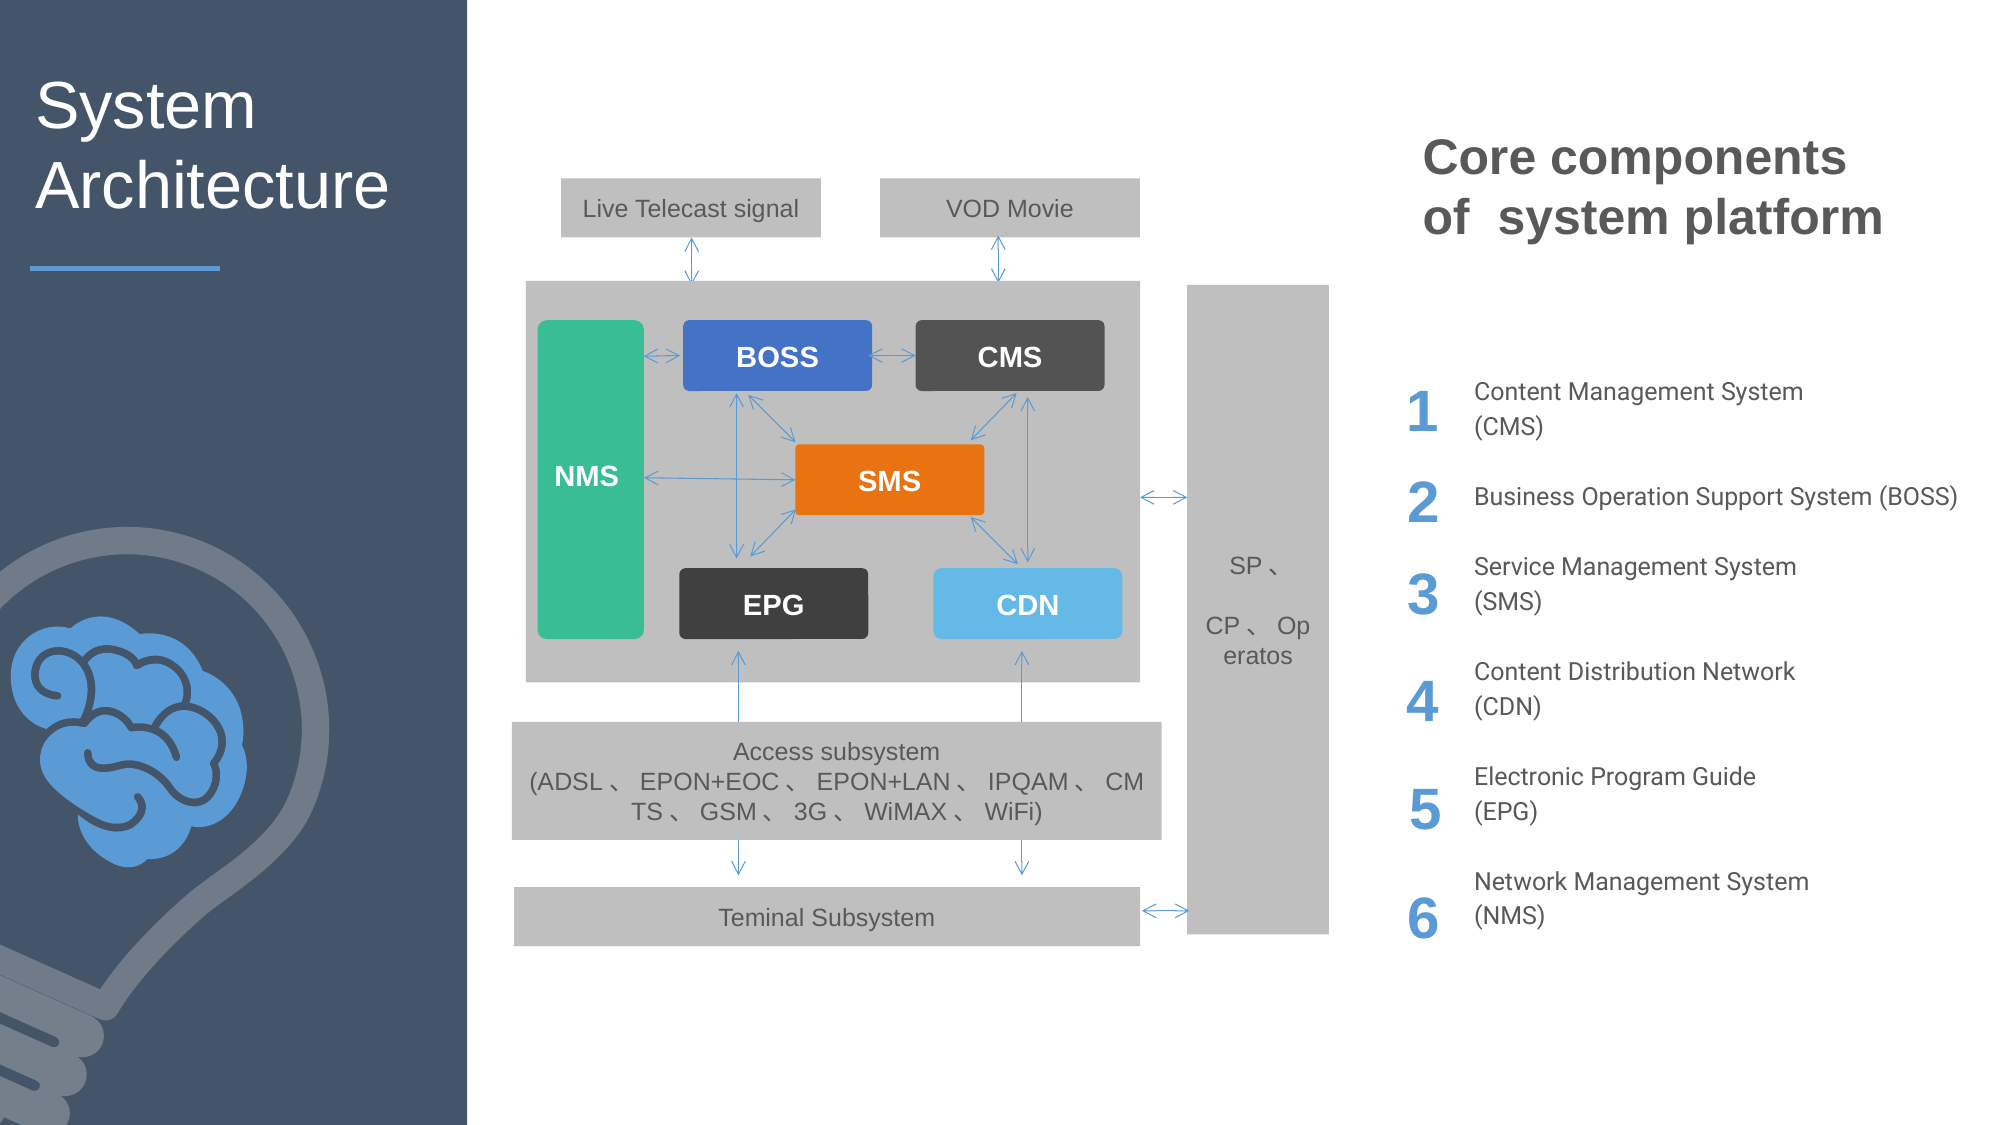

System Architecture
Core components
of  system platform

Live Telecast signal
VOD Movie

BOSS
CMS
SMS
NMS
EPG
CDN
 SP、
 CP、Operatos
1
       Content Management System
       (CMS)

       Business Operation Support System (BOSS)

       Service Management System
       (SMS)

       Content Distribution Network
       (CDN)

       Electronic Program Guide
       (EPG)

       Network Management System
       (NMS)
2
3
4
Access subsystem (ADSL、EPON+EOC、EPON+LAN、IPQAM、CMTS、GSM、3G、WiMAX、WiFi)
5
6
Teminal Subsystem